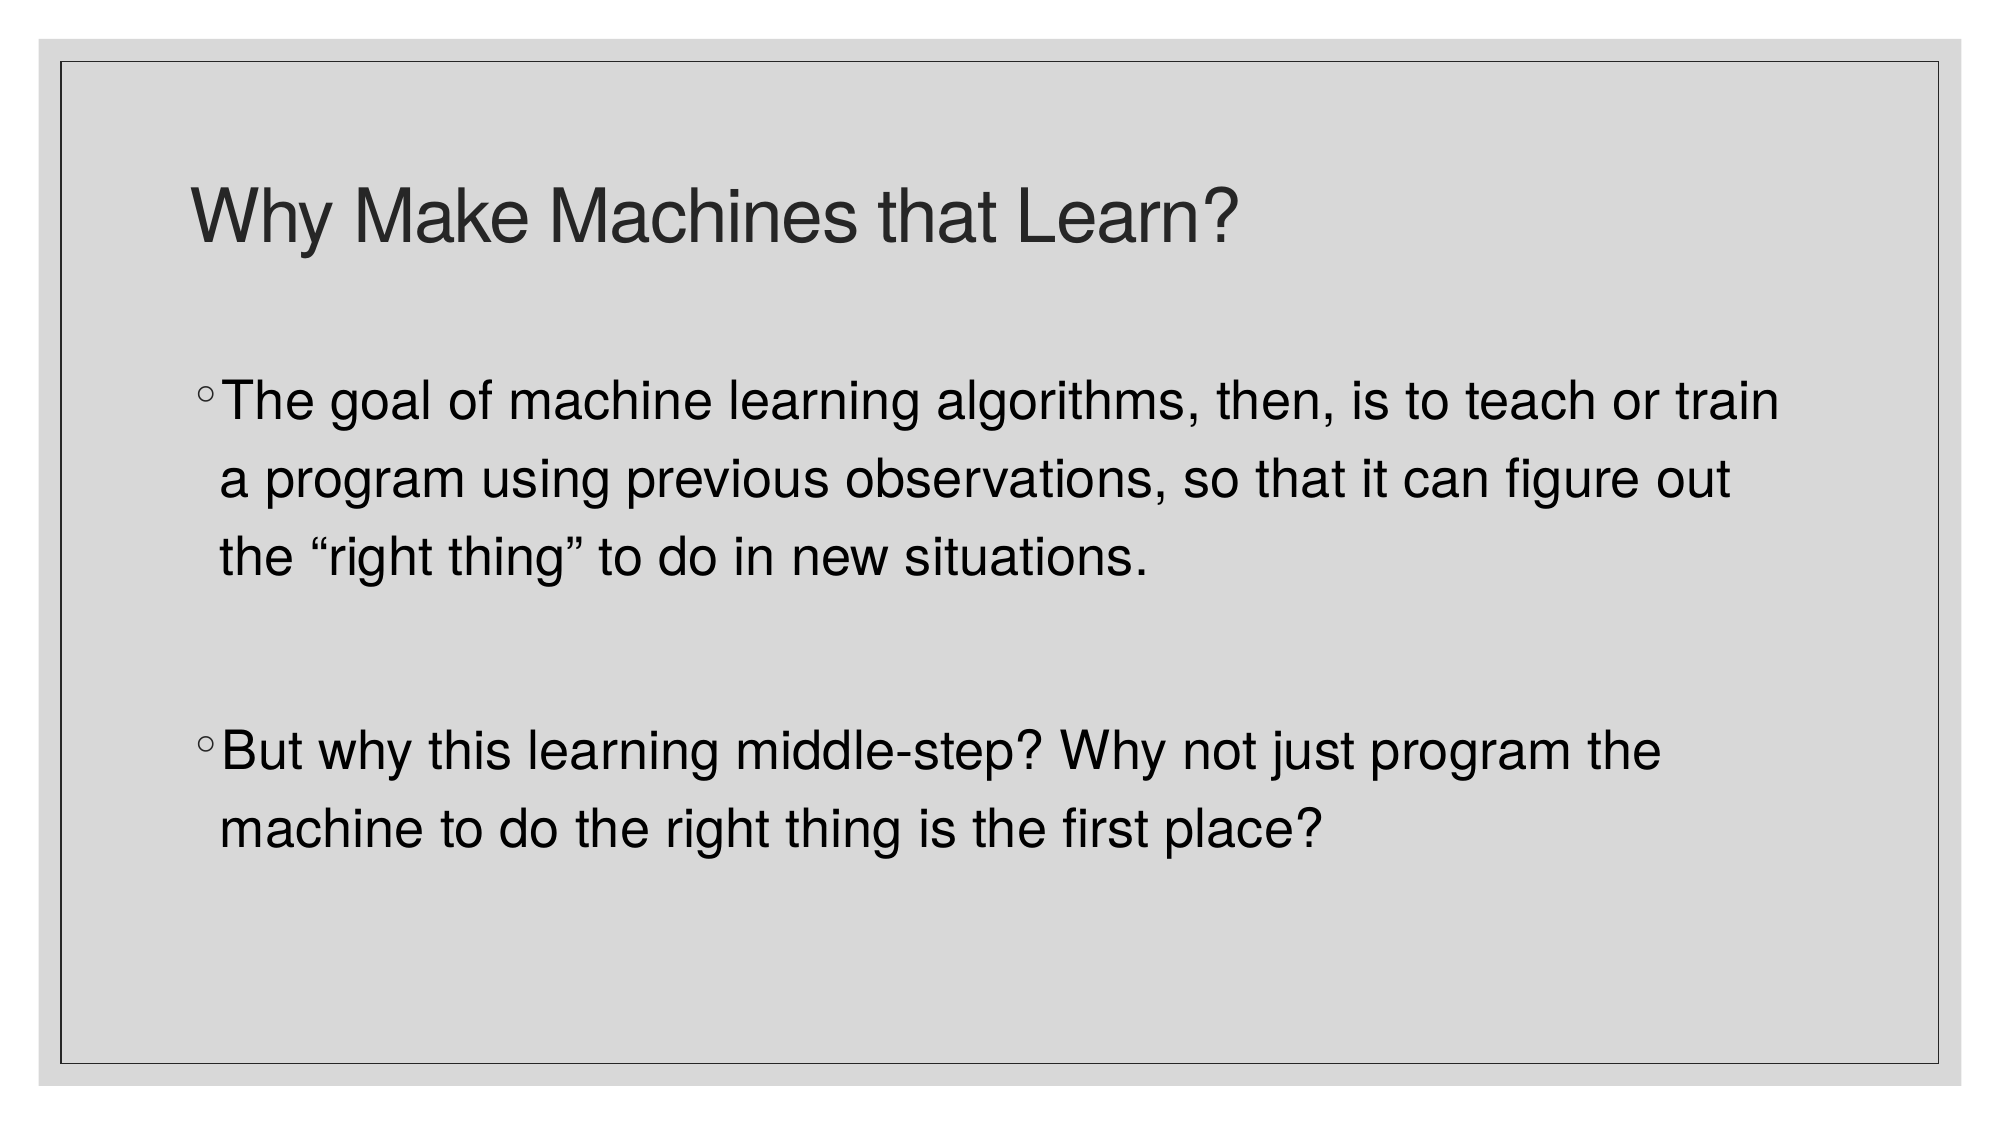

# Why Make Machines that Learn?
The goal of machine learning algorithms, then, is to teach or train a program using previous observations, so that it can figure out the “right thing” to do in new situations.

But why this learning middle-step? Why not just program the machine to do the right thing is the first place?